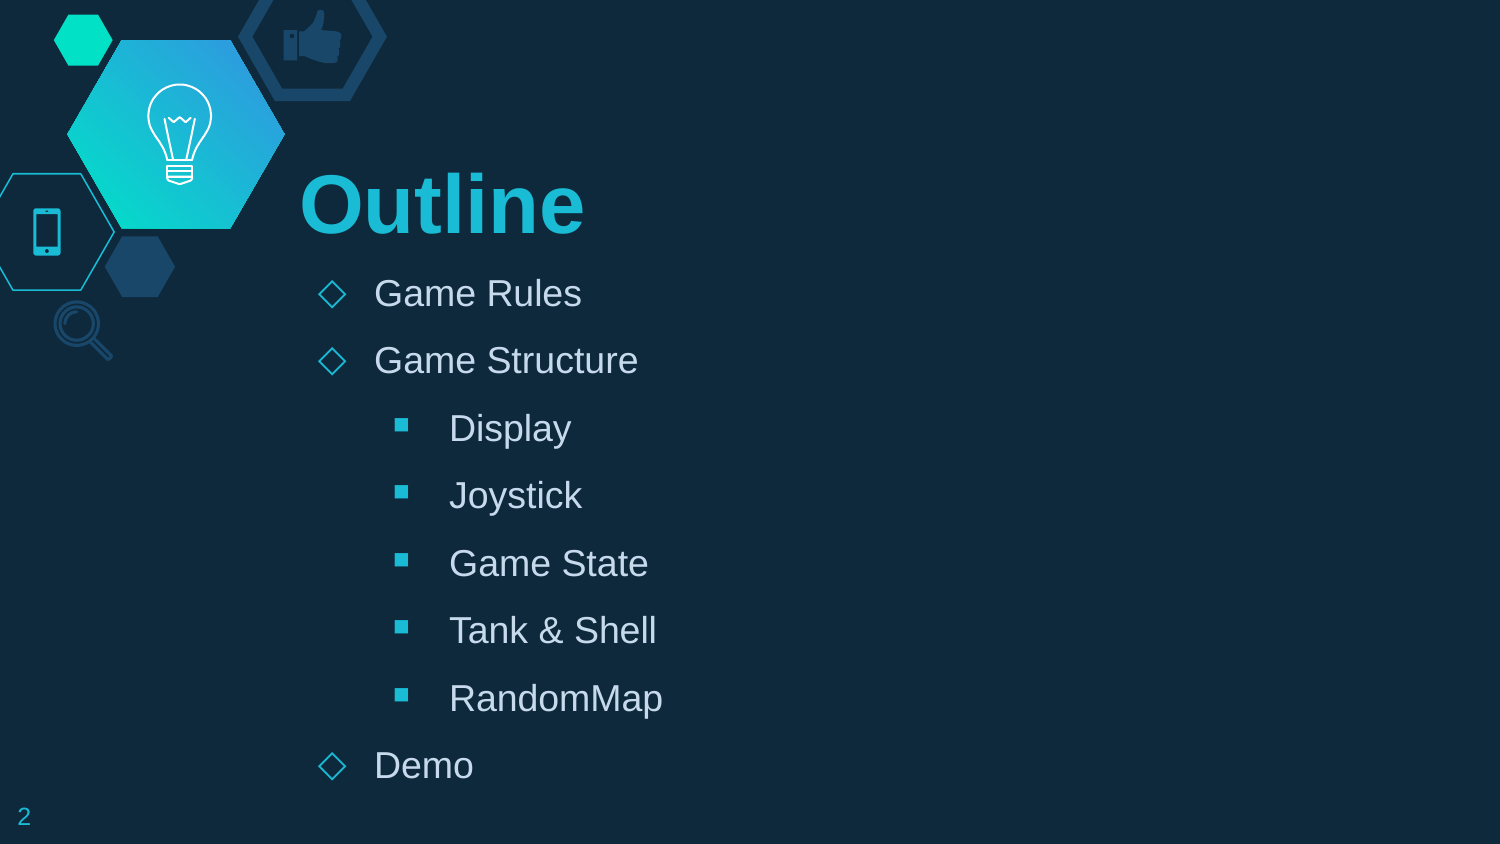

# Outline
Game Rules
Game Structure
Display
Joystick
Game State
Tank & Shell
RandomMap
Demo

2